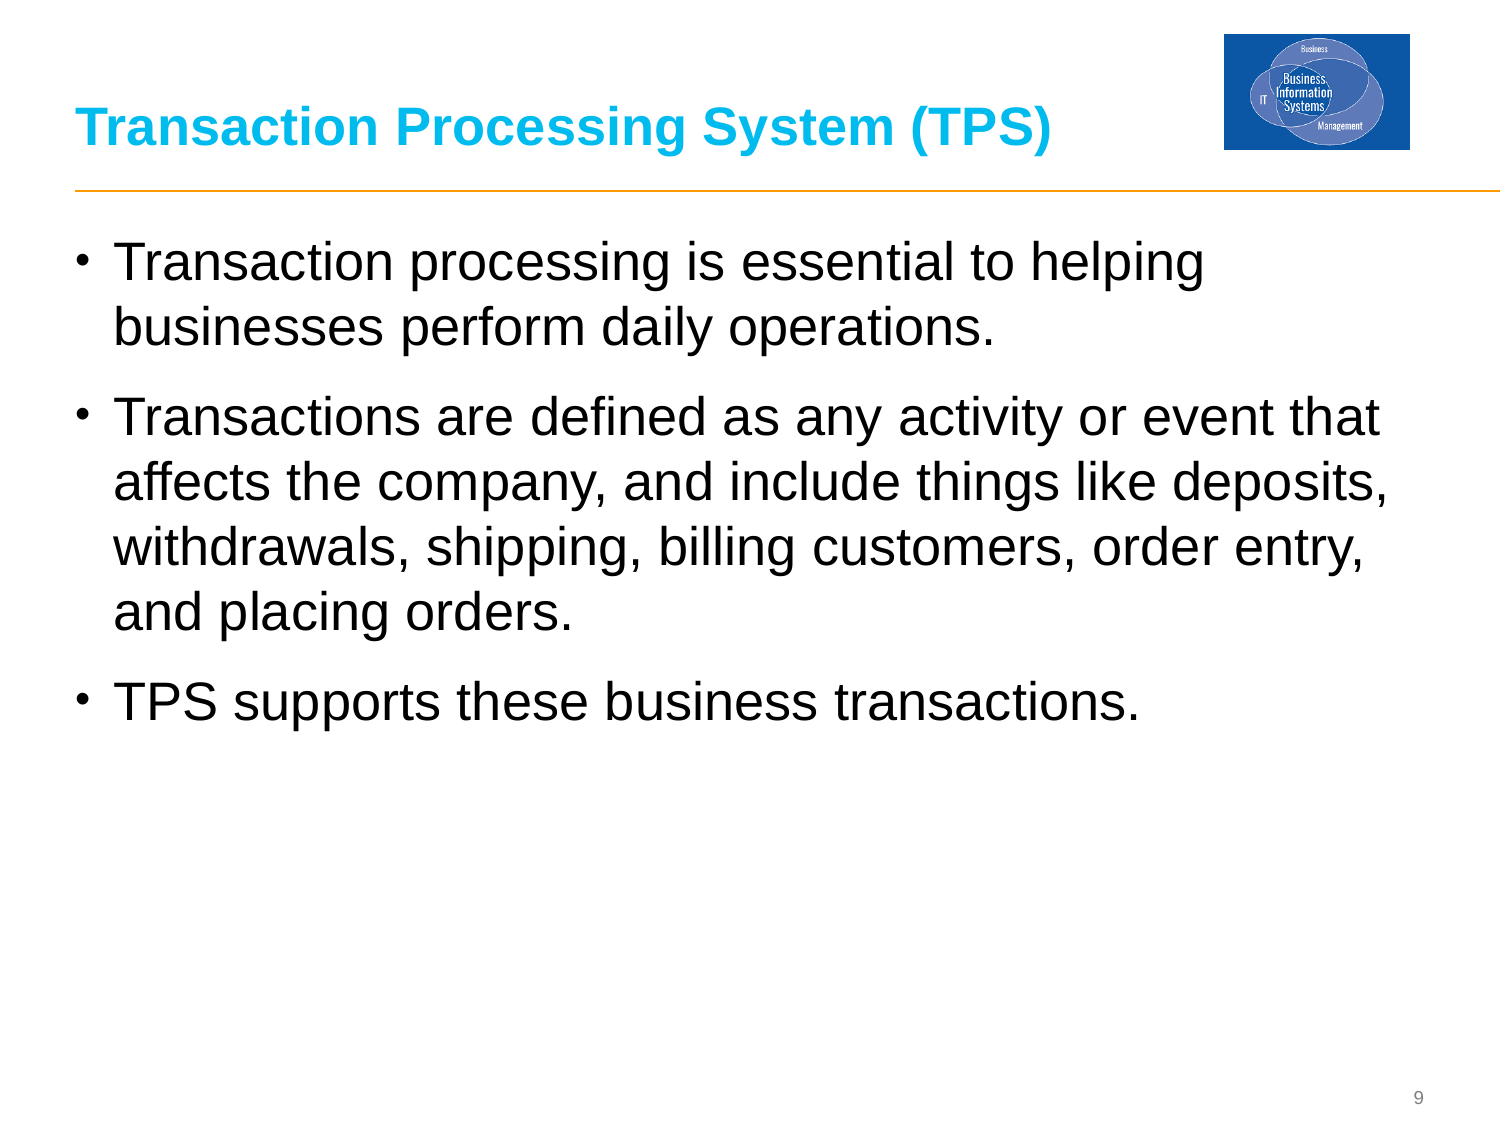

# Transaction Processing System (TPS)
Transaction processing is essential to helping businesses perform daily operations.
Transactions are defined as any activity or event that affects the company, and include things like deposits, withdrawals, shipping, billing customers, order entry, and placing orders.
TPS supports these business transactions.